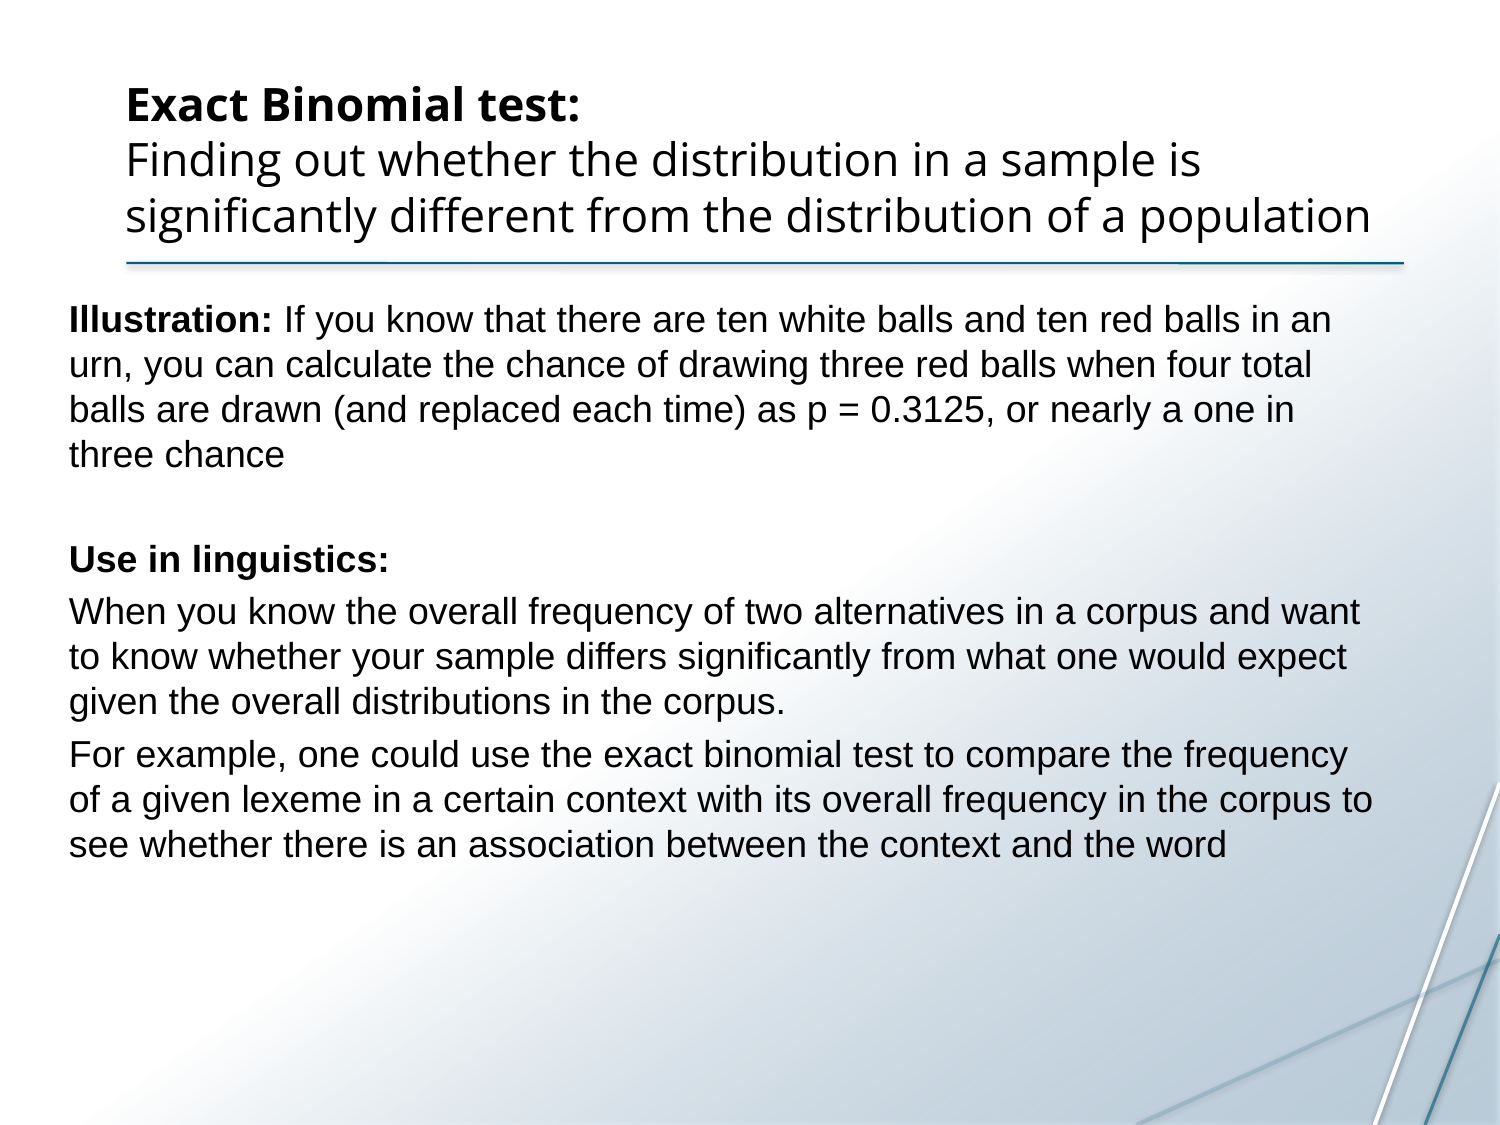

# Exact Binomial test: Finding out whether the distribution in a sample is significantly different from the distribution of a population
Illustration: If you know that there are ten white balls and ten red balls in an urn, you can calculate the chance of drawing three red balls when four total balls are drawn (and replaced each time) as p = 0.3125, or nearly a one in three chance

Use in linguistics:
When you know the overall frequency of two alternatives in a corpus and want to know whether your sample differs significantly from what one would expect given the overall distributions in the corpus.
For example, one could use the exact binomial test to compare the frequency of a given lexeme in a certain context with its overall frequency in the corpus to see whether there is an association between the context and the word